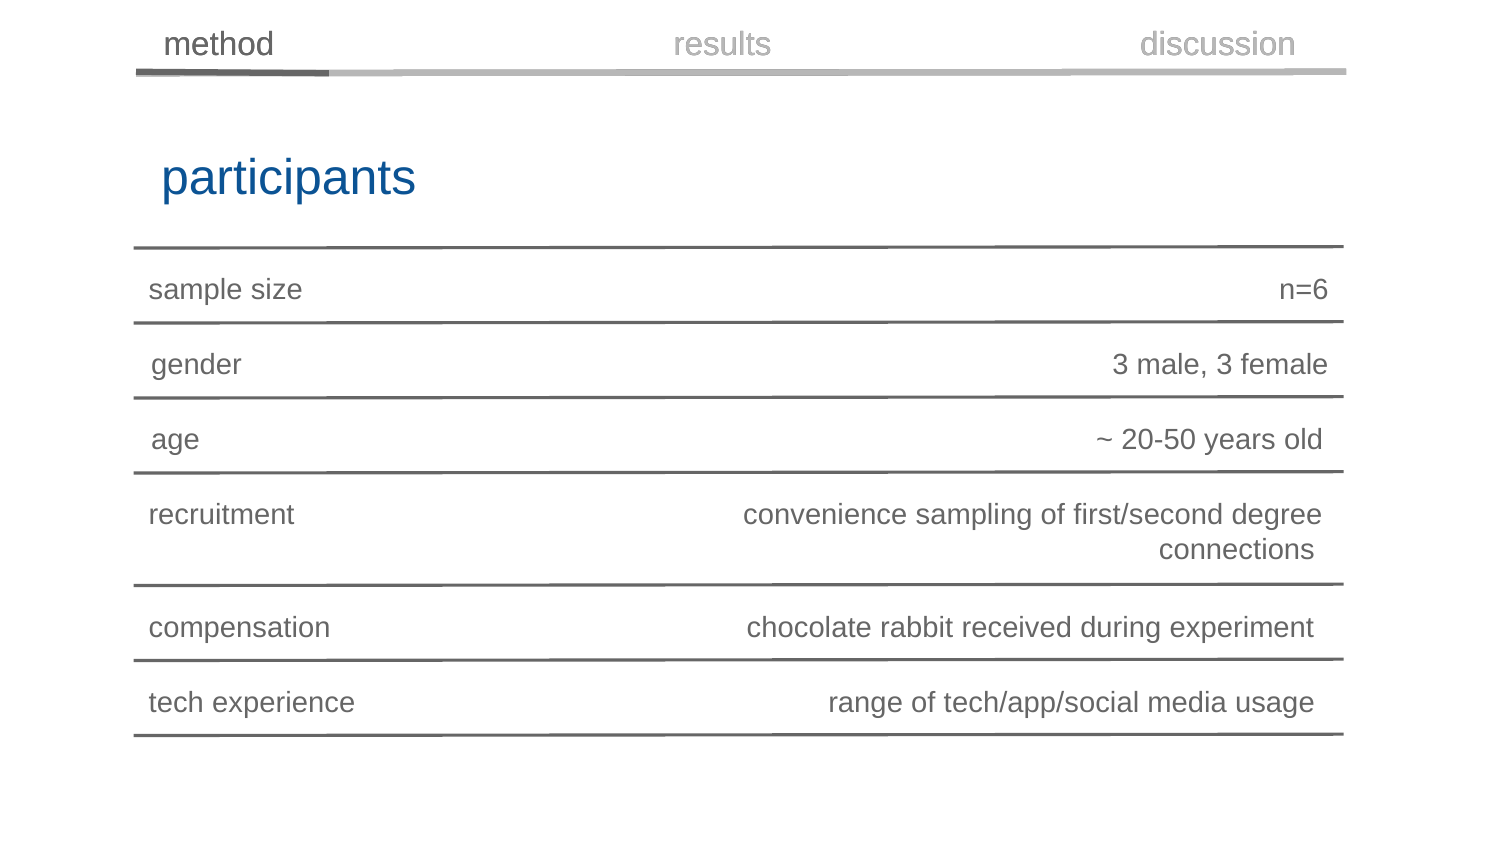

method
method
results
results
discussion
discussion
participants
sample size
n=6
gender
3 male, 3 female
age
~ 20-50 years old
recruitment
convenience sampling of first/second degree connections
compensation
chocolate rabbit received during experiment
tech experience
range of tech/app/social media usage